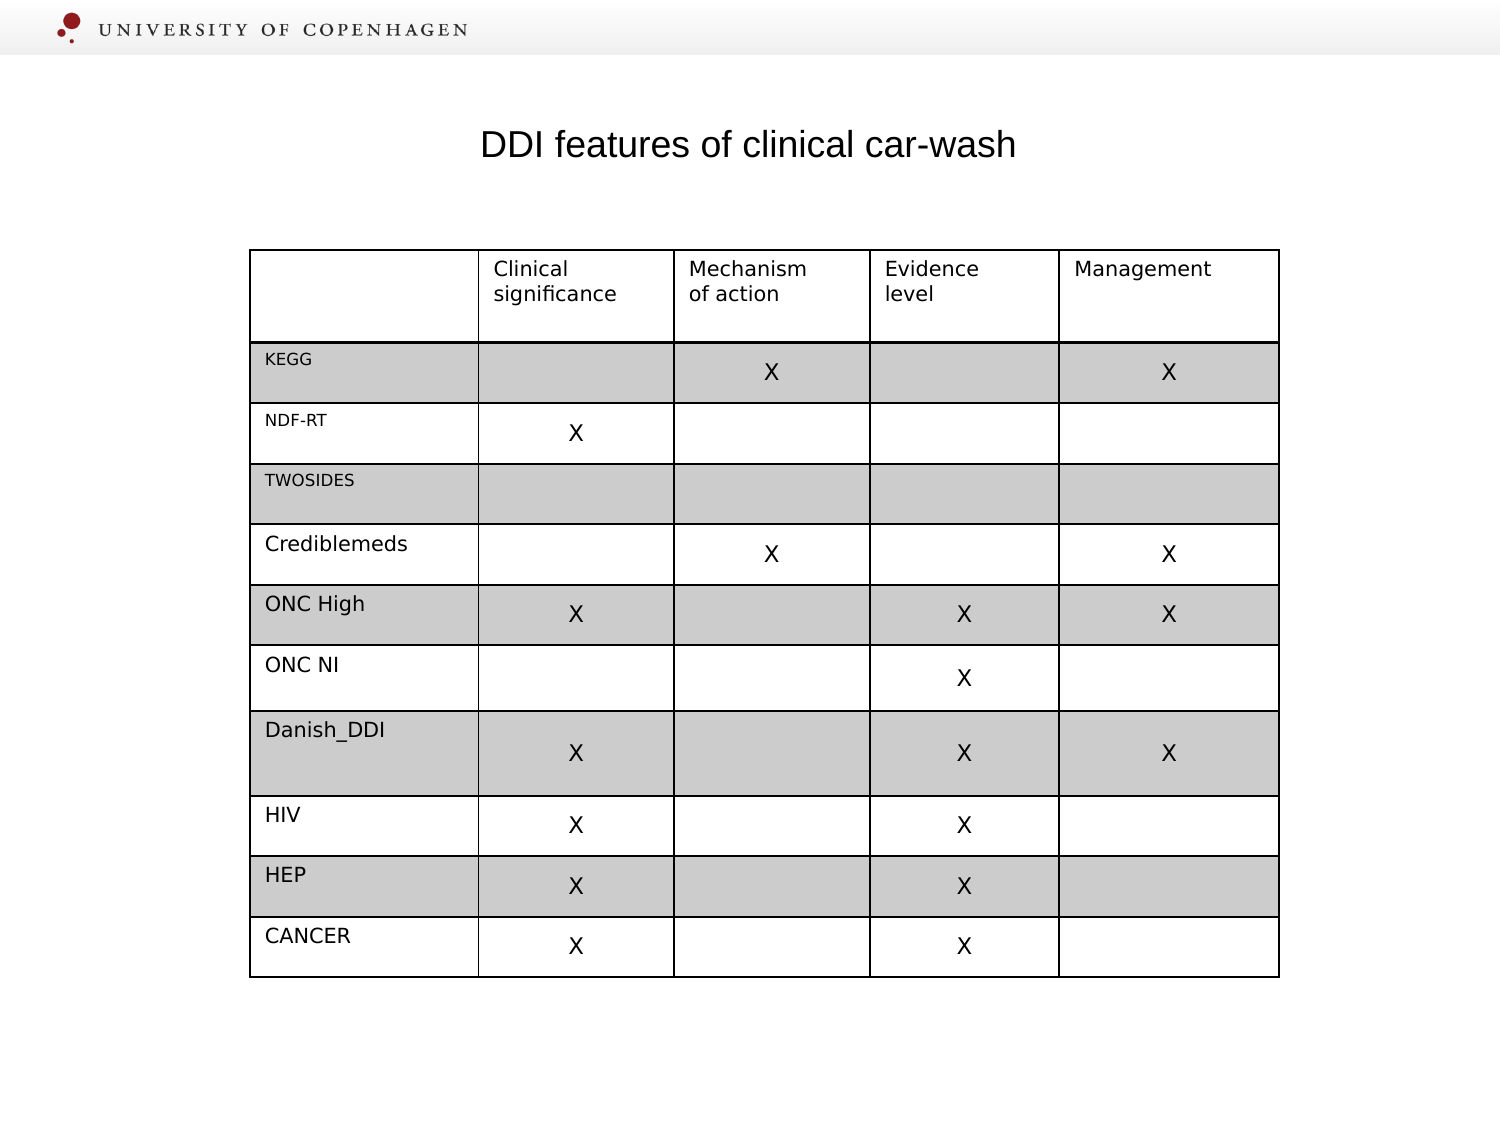

DDI features of clinical car-wash
|  | Clinical significance | Mechanism of action | Evidence level | Management |
| --- | --- | --- | --- | --- |
| KEGG |  | X |  | X |
| NDF-RT | X |  |  |  |
| TWOSIDES |  |  |  |  |
| Crediblemeds |  | X |  | X |
| ONC High | X |  | X | X |
| ONC NI |  |  | X |  |
| Danish\_DDI | X |  | X | X |
| HIV | X |  | X |  |
| HEP | X |  | X |  |
| CANCER | X |  | X |  |